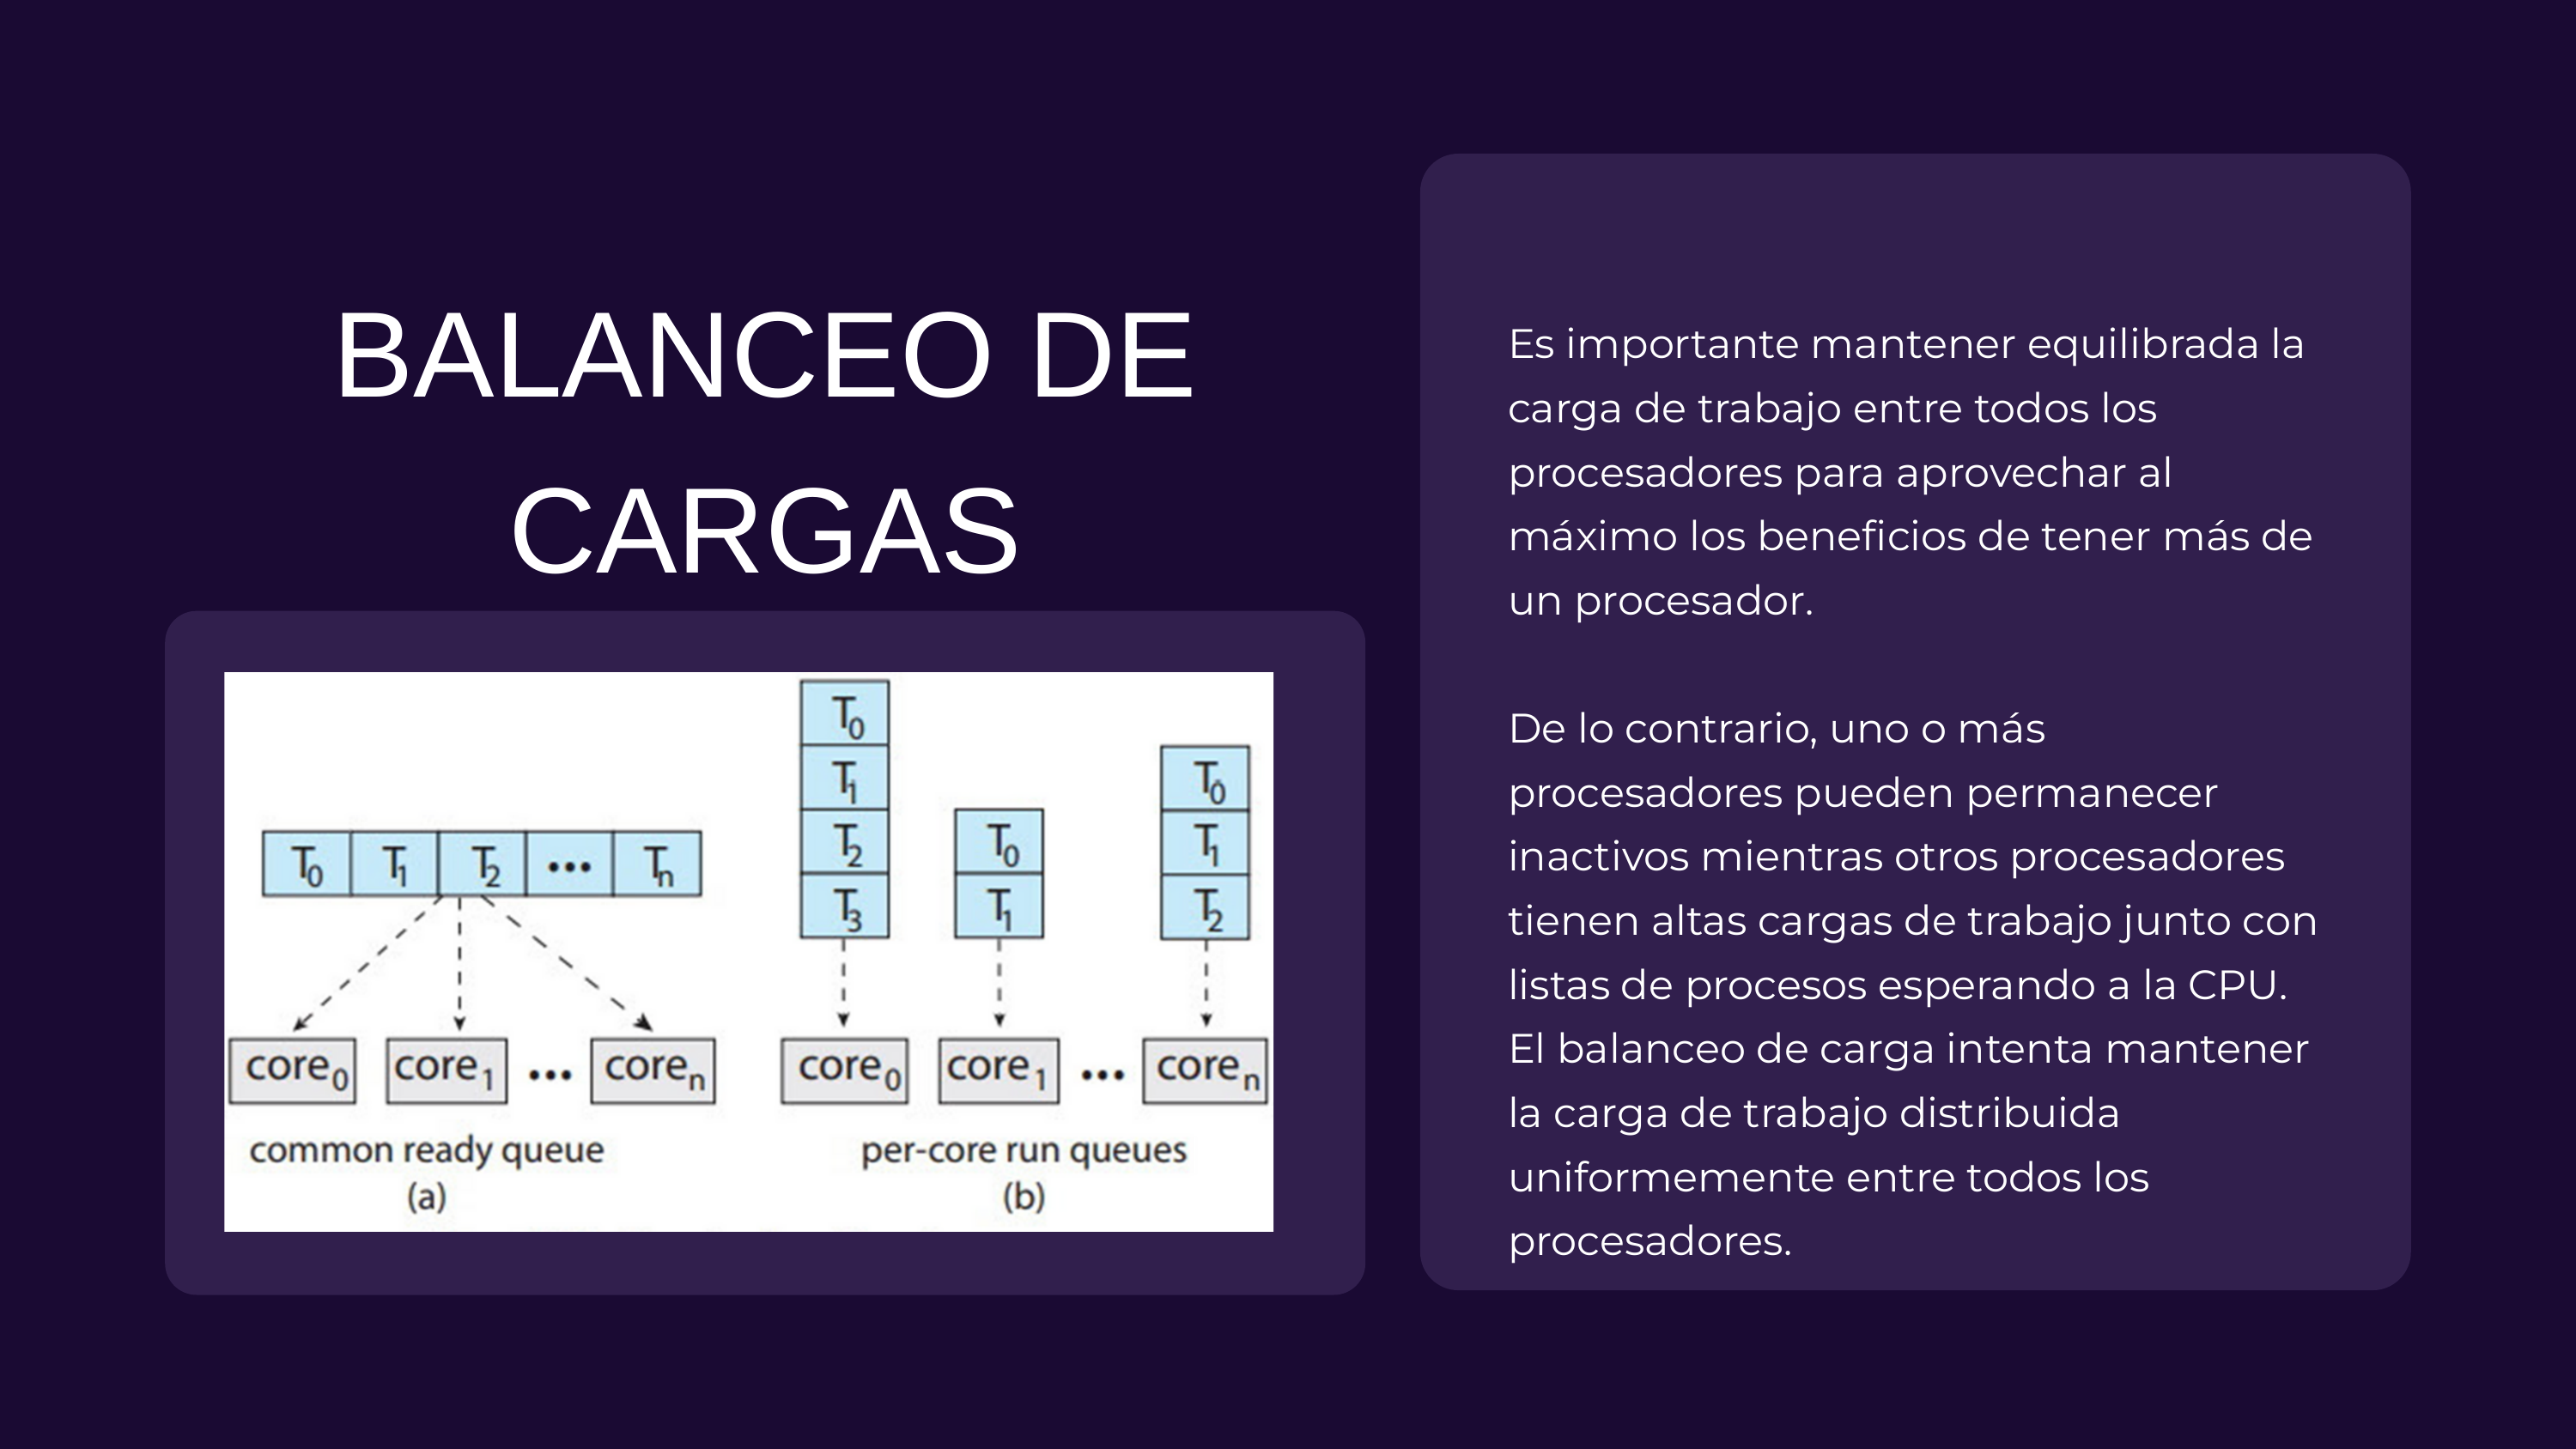

BALANCEO DE CARGAS
Es importante mantener equilibrada la carga de trabajo entre todos los procesadores para aprovechar al máximo los beneficios de tener más de un procesador.

De lo contrario, uno o más procesadores pueden permanecer inactivos mientras otros procesadores tienen altas cargas de trabajo junto con listas de procesos esperando a la CPU. El balanceo de carga intenta mantener la carga de trabajo distribuida uniformemente entre todos los procesadores.